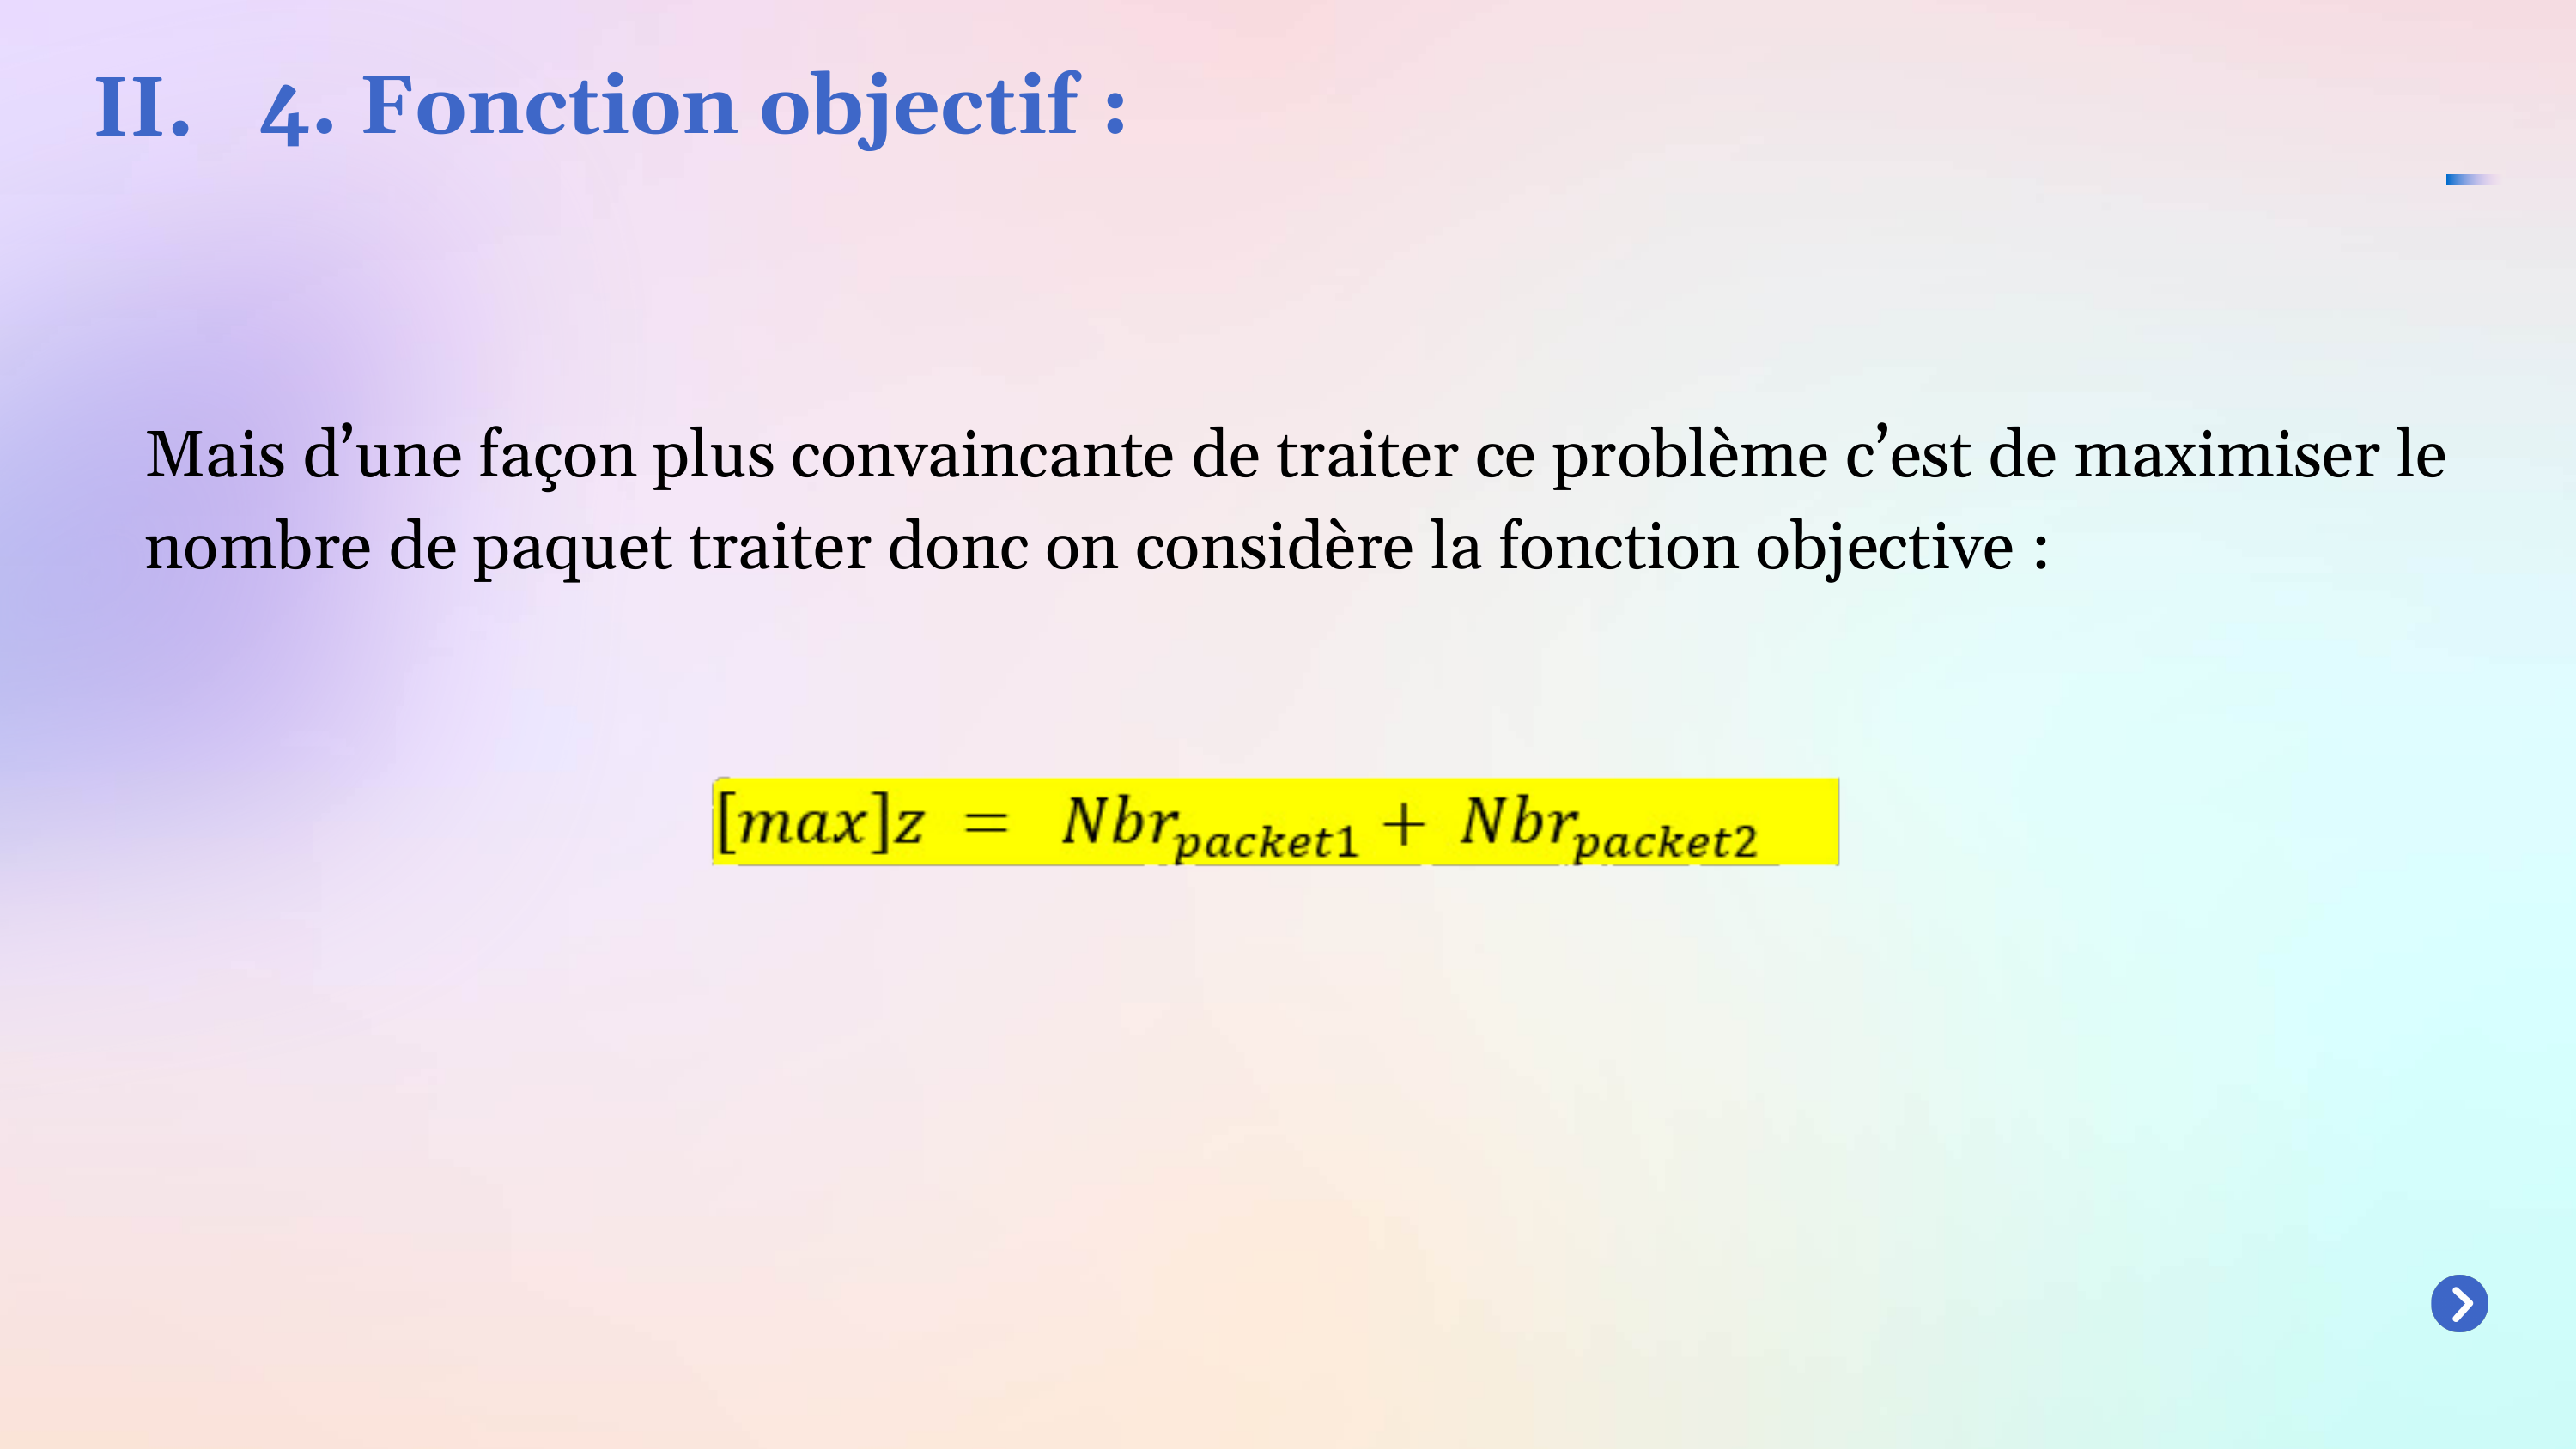

4. Fonction objectif :
II.

Mais d’une façon plus convaincante de traiter ce problème c’est de maximiser le nombre de paquet traiter donc on considère la fonction objective :